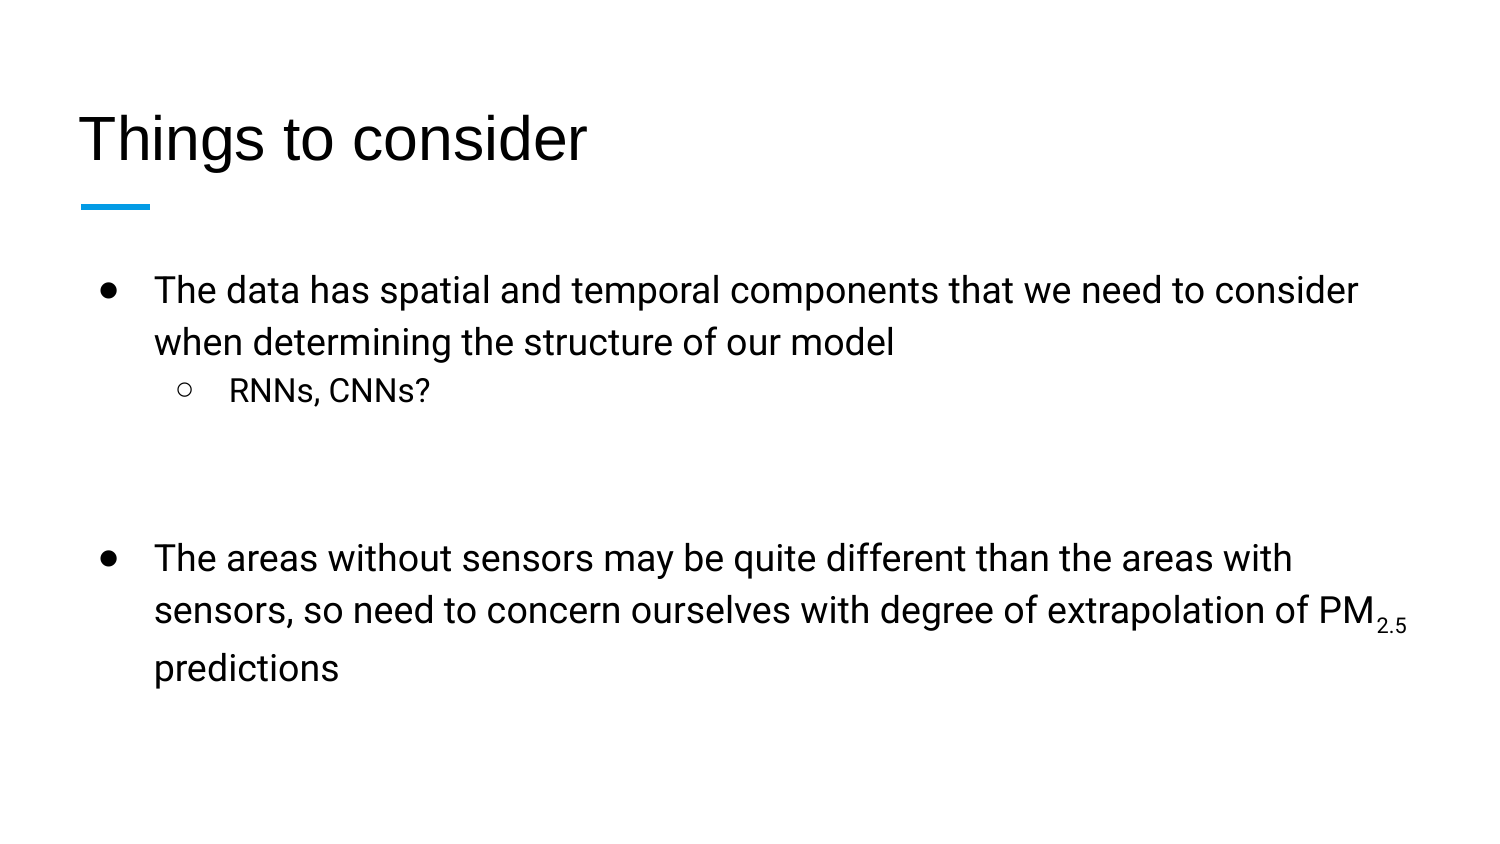

# Things to consider
The data has spatial and temporal components that we need to consider when determining the structure of our model
RNNs, CNNs?

The areas without sensors may be quite different than the areas with sensors, so need to concern ourselves with degree of extrapolation of PM2.5 predictions